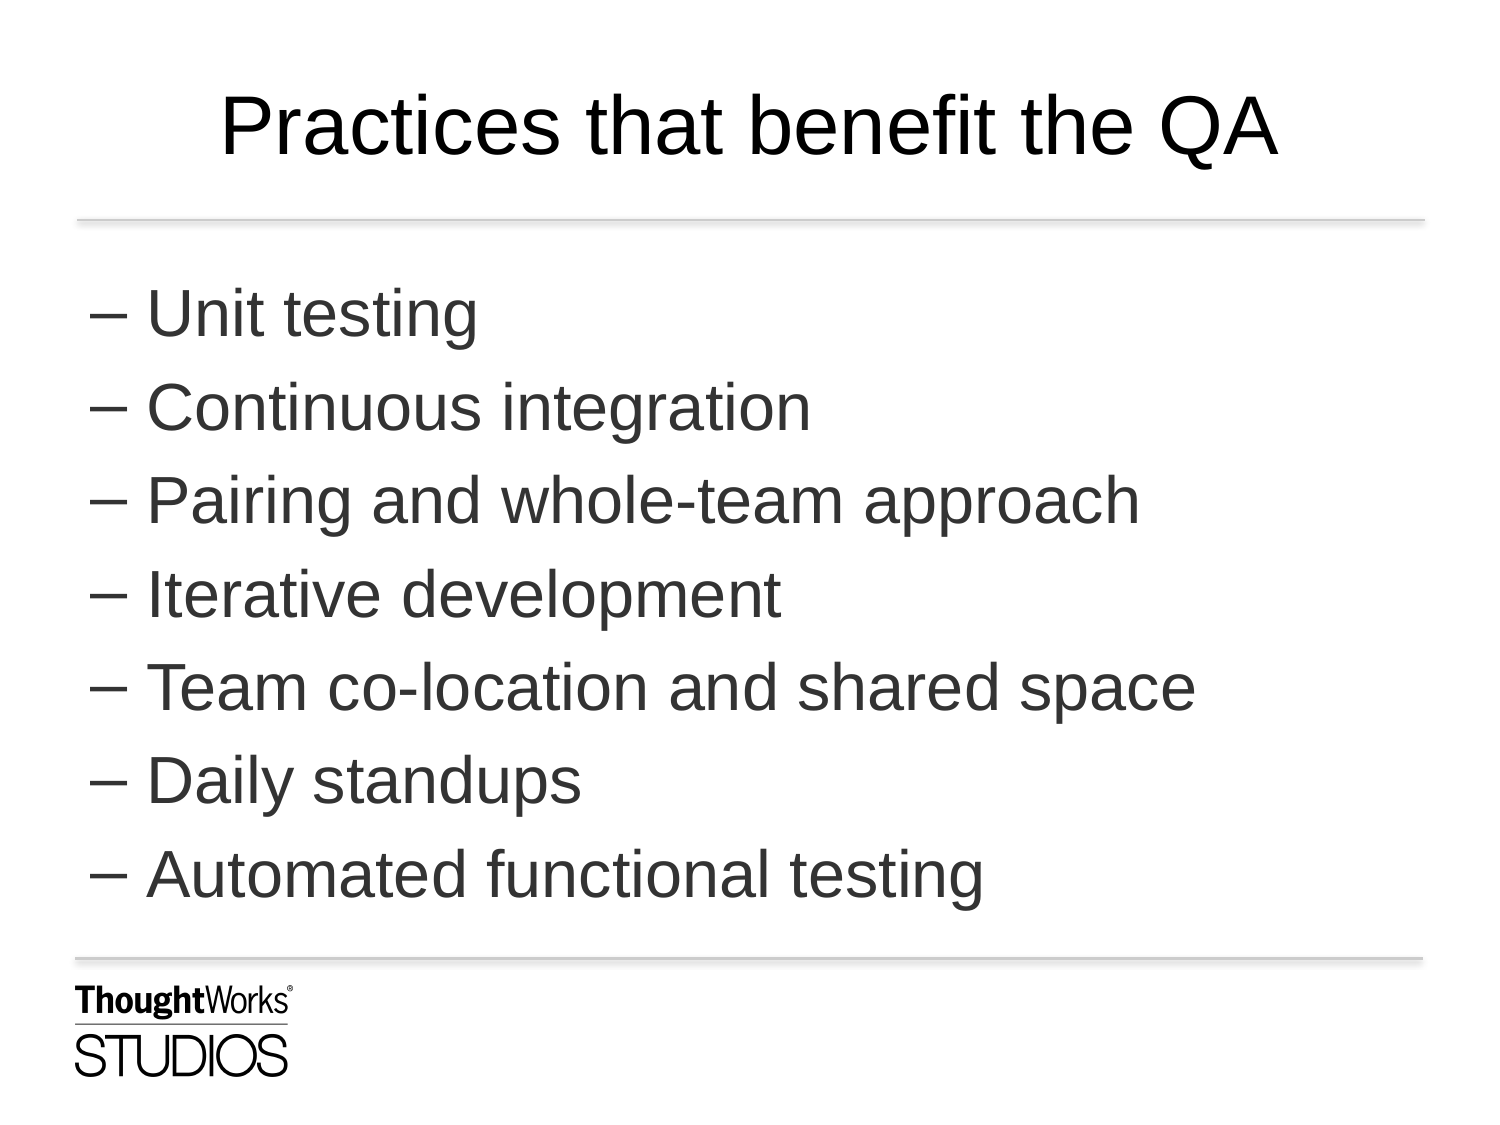

# Practices that benefit the QA
Unit testing
Continuous integration
Pairing and whole-team approach
Iterative development
Team co-location and shared space
Daily standups
Automated functional testing